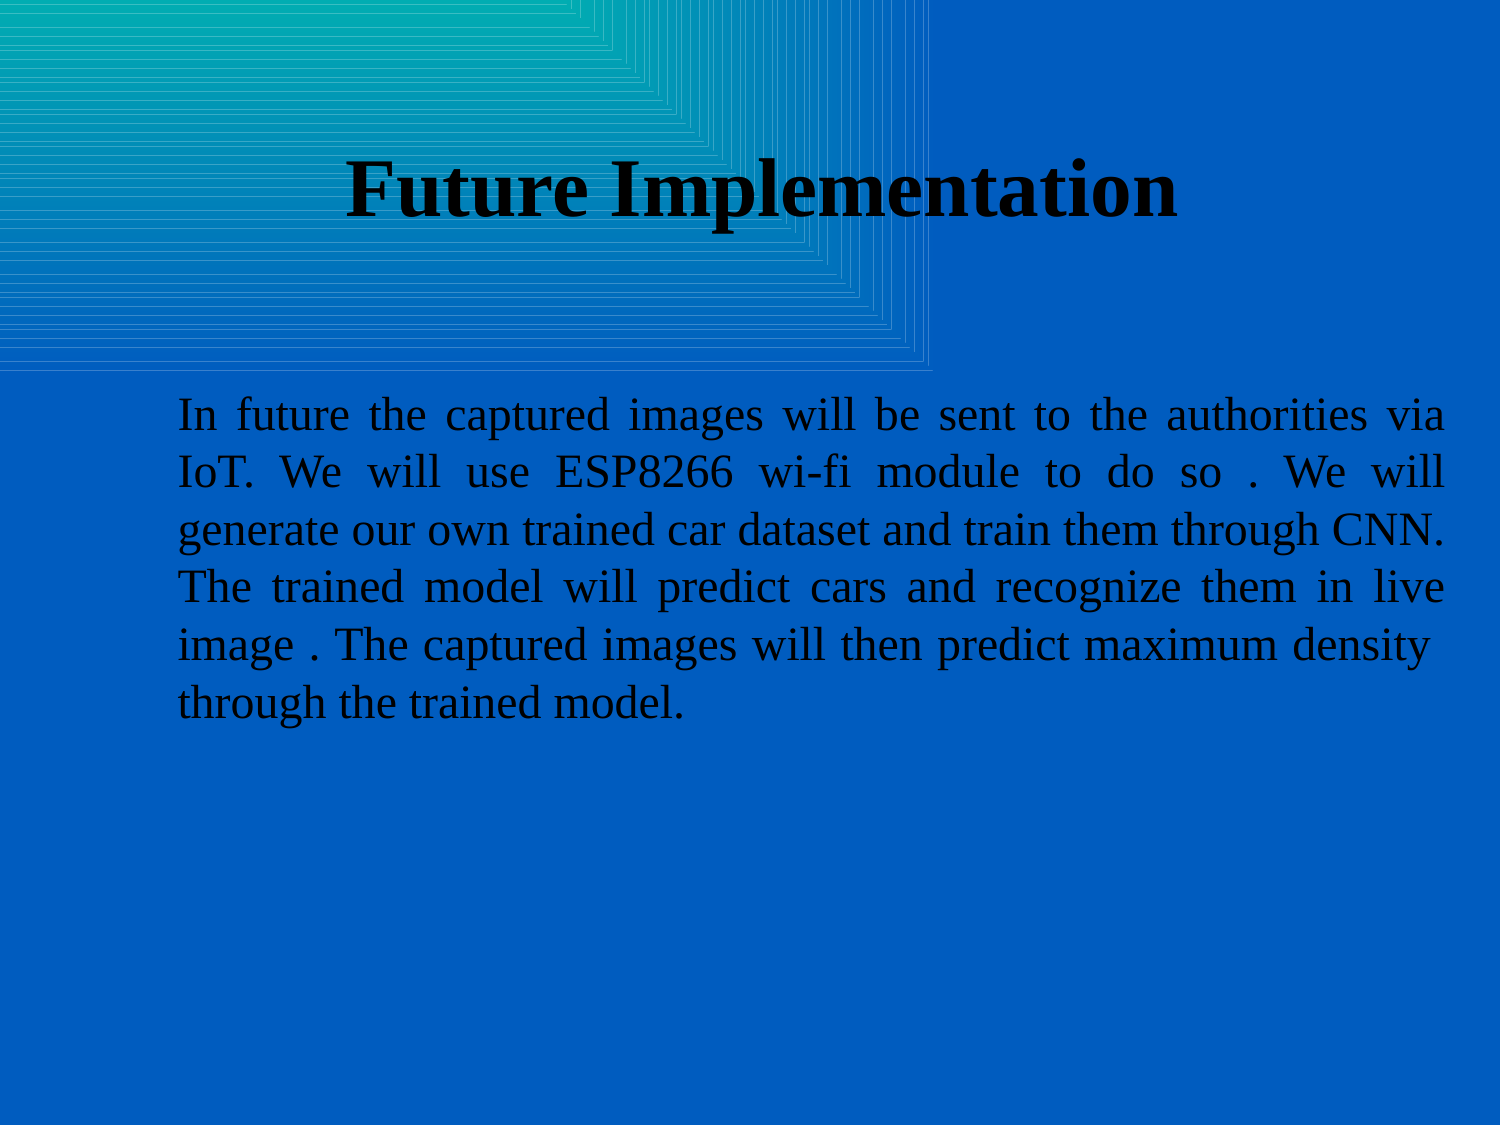

# Future Implementation
In future the captured images will be sent to the authorities via IoT. We will use ESP8266 wi-fi module to do so . We will generate our own trained car dataset and train them through CNN. The trained model will predict cars and recognize them in live image . The captured images will then predict maximum density  through the trained model.